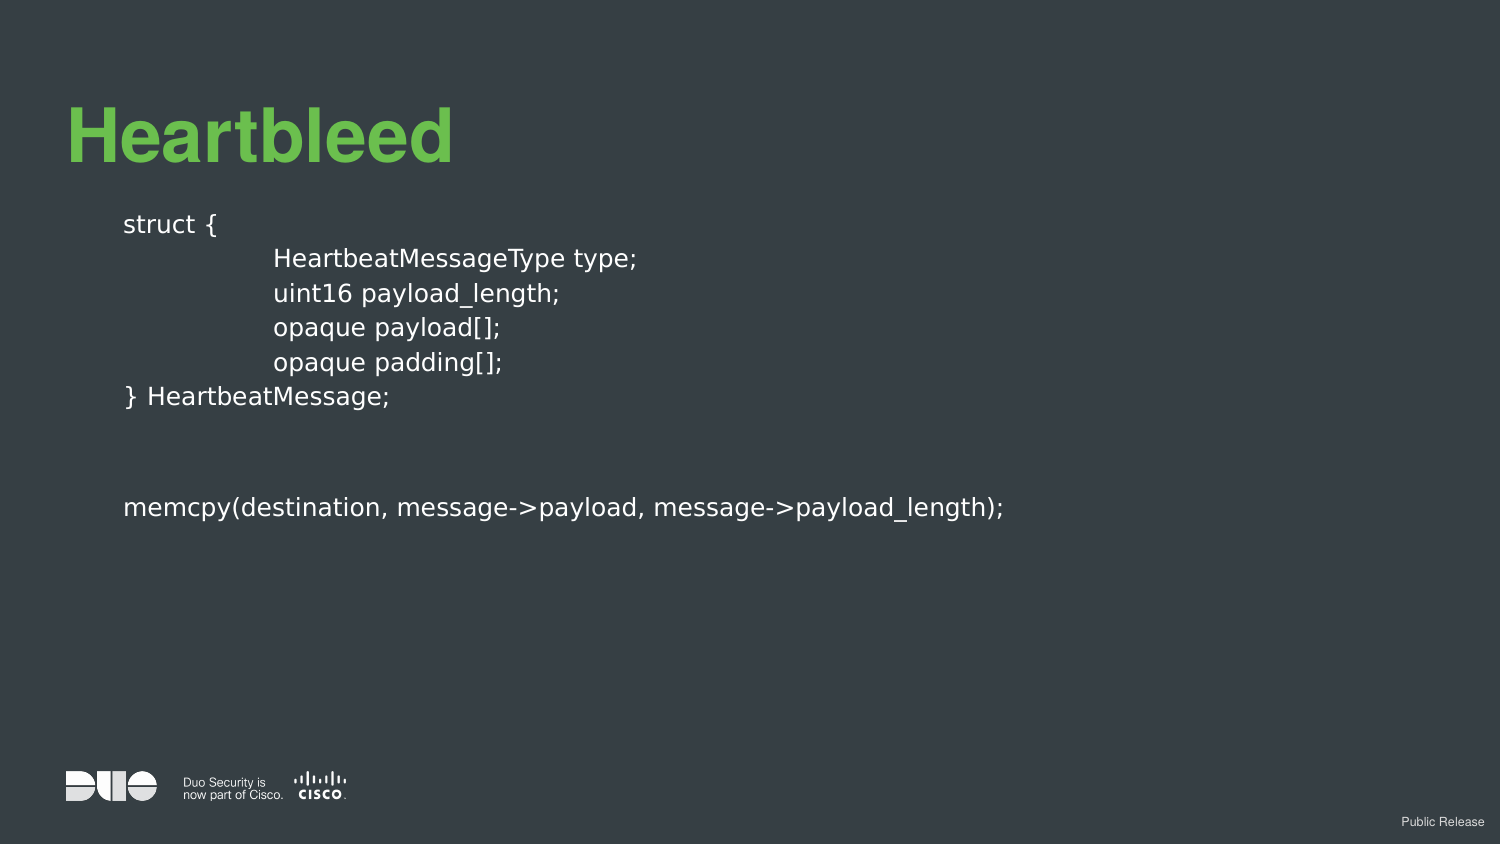

# Heartbleed
struct {
	HeartbeatMessageType type;
	uint16 payload_length;
	opaque payload[];
	opaque padding[];
} HeartbeatMessage;

memcpy(destination, message->payload, message->payload_length);